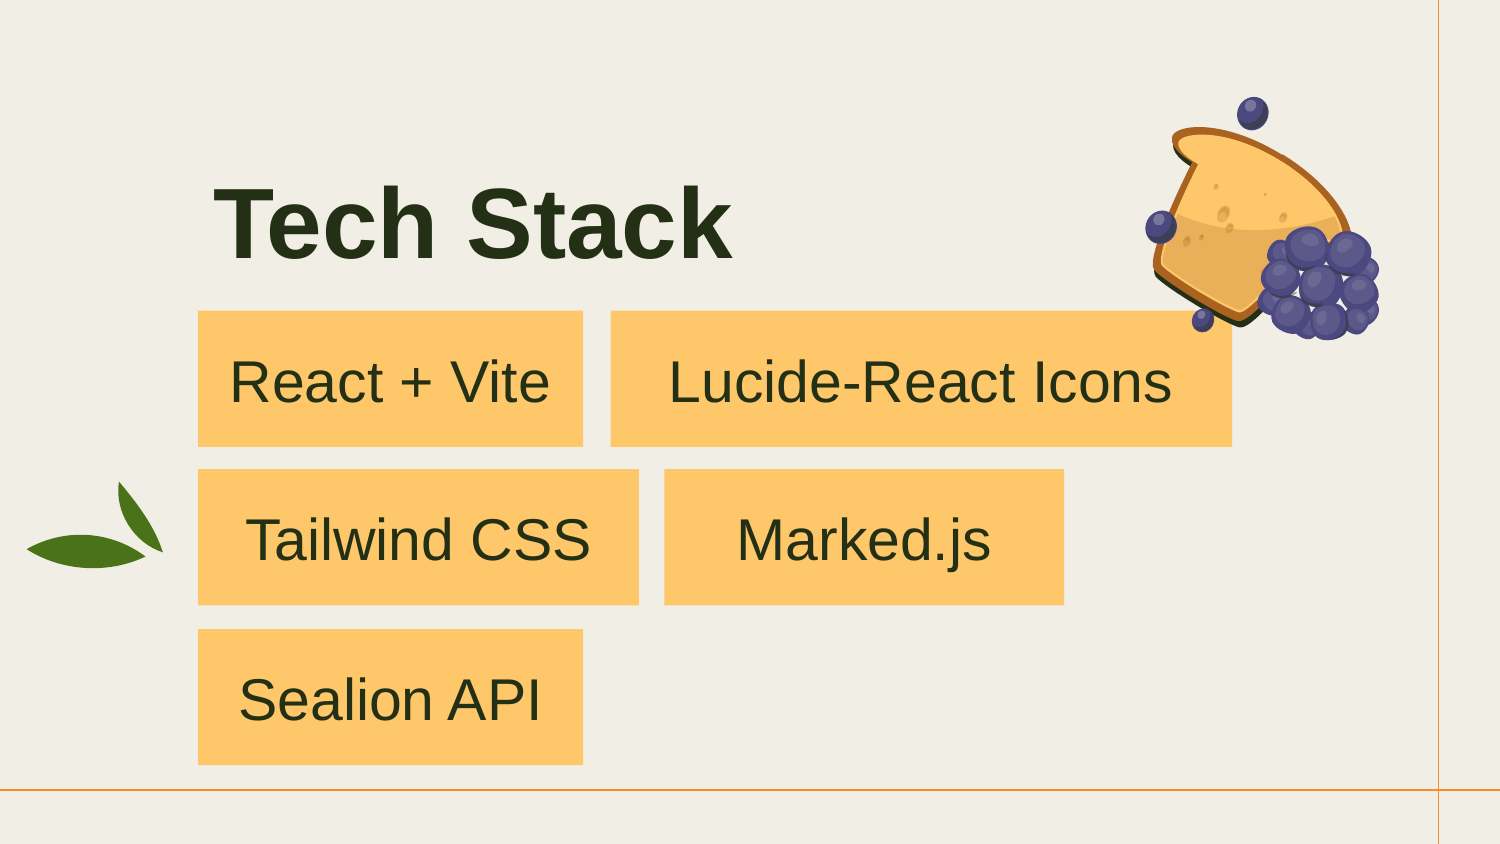

# Tech Stack
React + Vite
Lucide-React Icons
Tailwind CSS
Marked.js
Sealion API